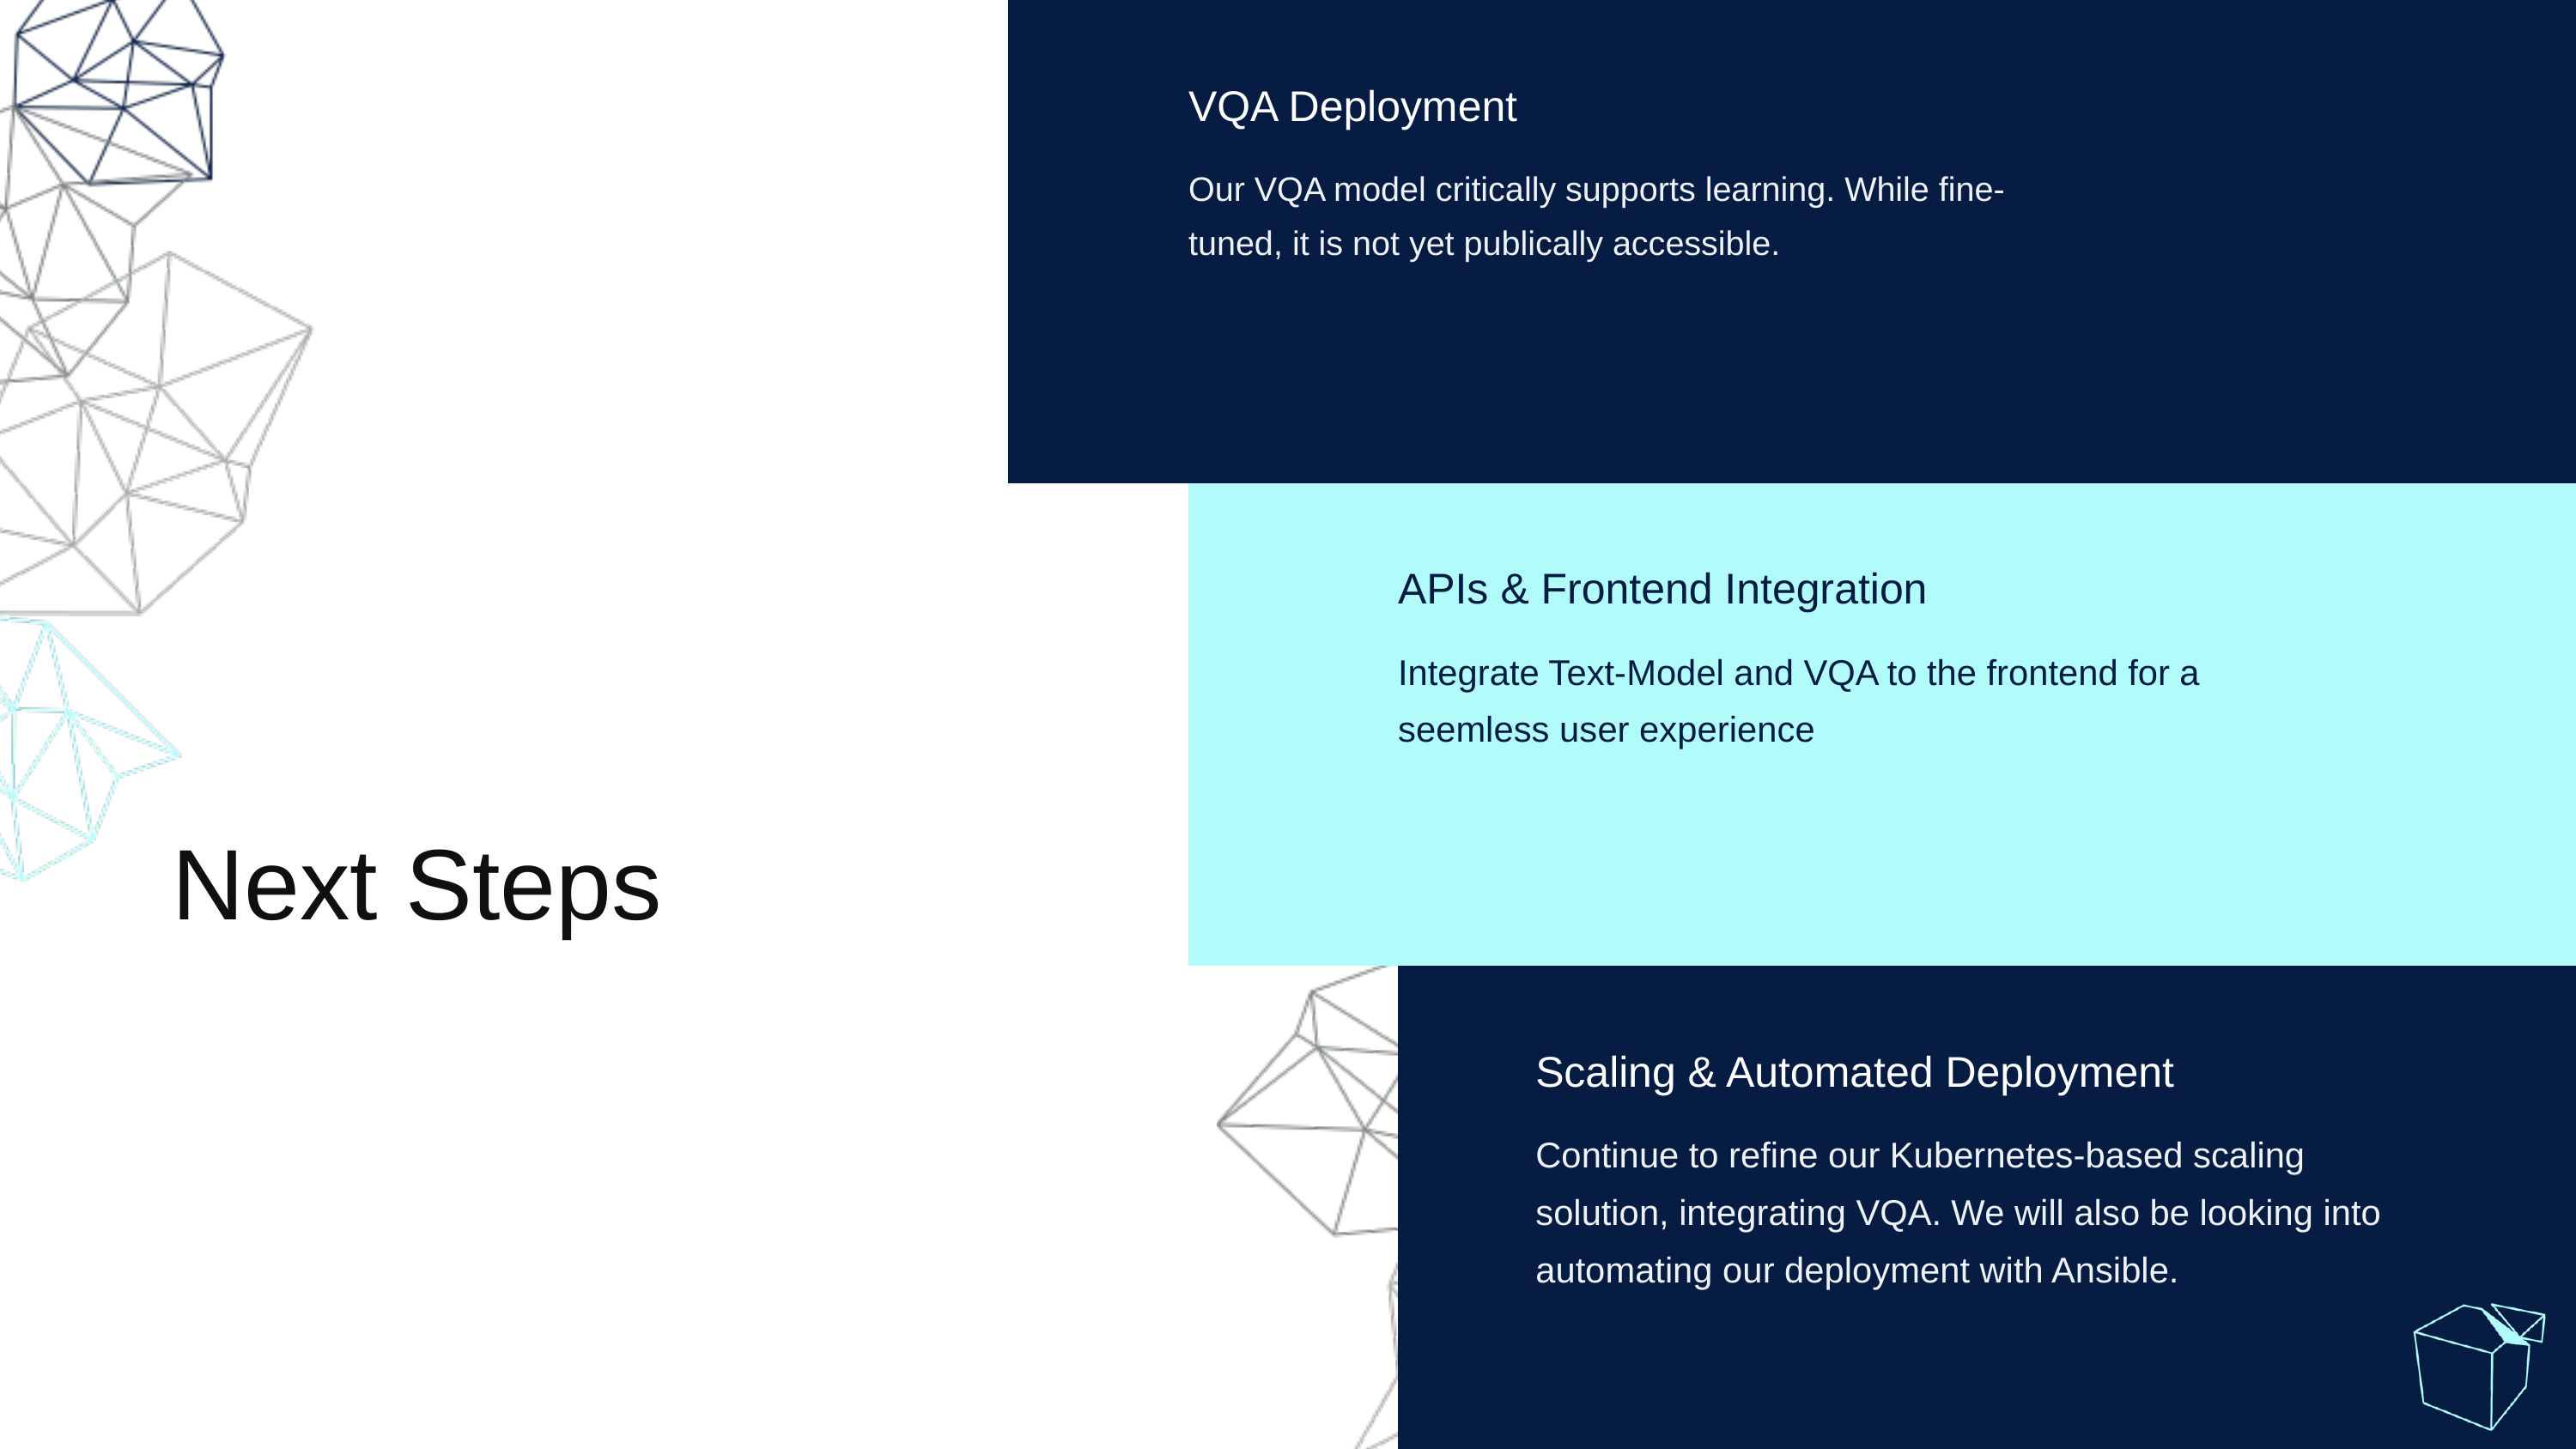

VQA Deployment
Our VQA model critically supports learning. While fine-tuned, it is not yet publically accessible.

APIs & Frontend Integration
Integrate Text-Model and VQA to the frontend for a seemless user experience

Next Steps

Scaling & Automated Deployment
Continue to refine our Kubernetes-based scaling solution, integrating VQA. We will also be looking into automating our deployment with Ansible.